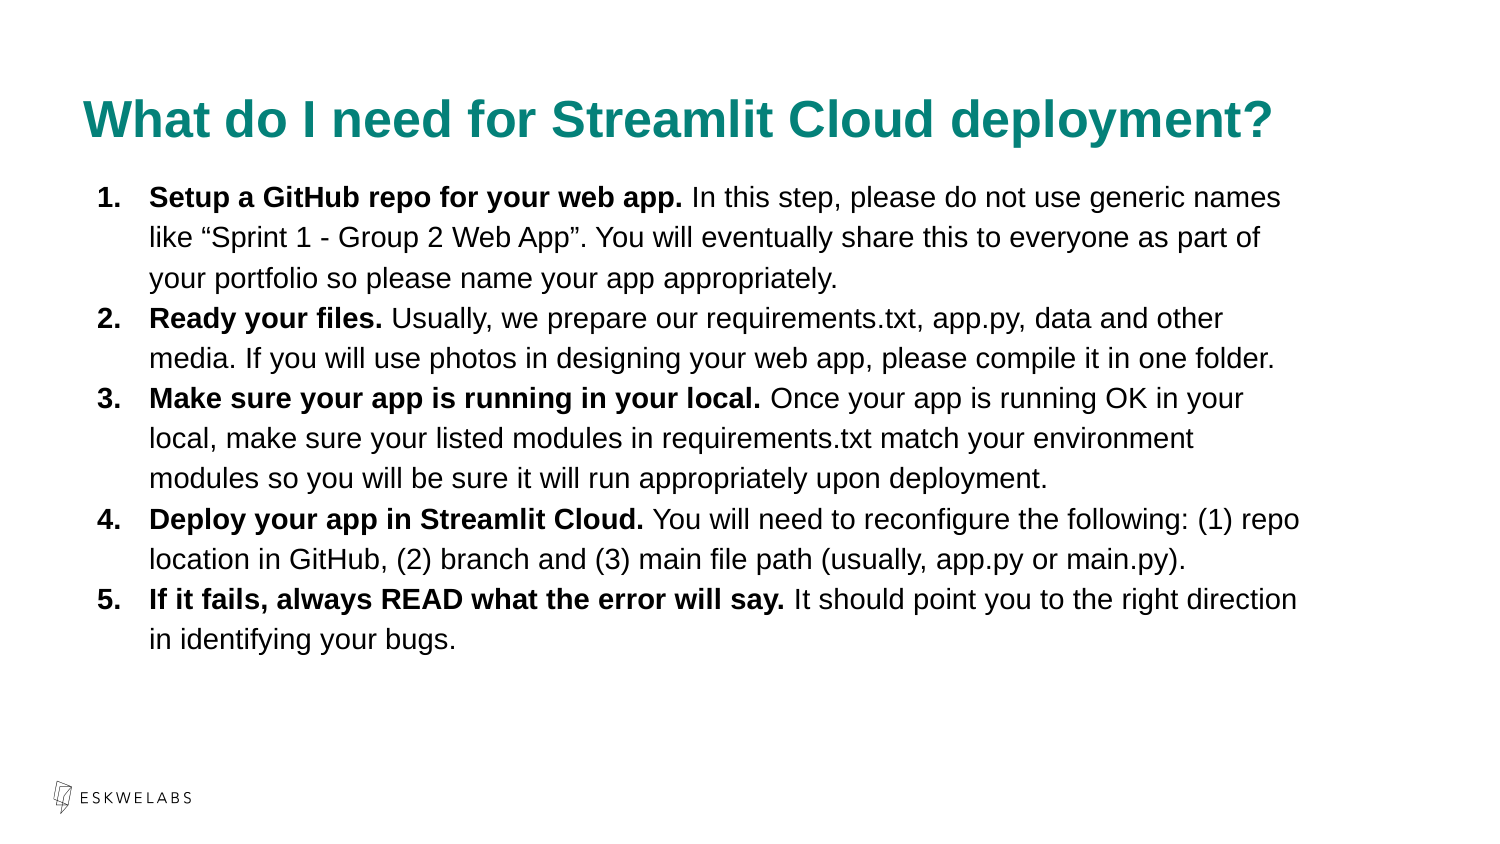

What do I need for Streamlit Cloud deployment?
Setup a GitHub repo for your web app. In this step, please do not use generic names like “Sprint 1 - Group 2 Web App”. You will eventually share this to everyone as part of your portfolio so please name your app appropriately.
Ready your files. Usually, we prepare our requirements.txt, app.py, data and other media. If you will use photos in designing your web app, please compile it in one folder.
Make sure your app is running in your local. Once your app is running OK in your local, make sure your listed modules in requirements.txt match your environment modules so you will be sure it will run appropriately upon deployment.
Deploy your app in Streamlit Cloud. You will need to reconfigure the following: (1) repo location in GitHub, (2) branch and (3) main file path (usually, app.py or main.py).
If it fails, always READ what the error will say. It should point you to the right direction in identifying your bugs.